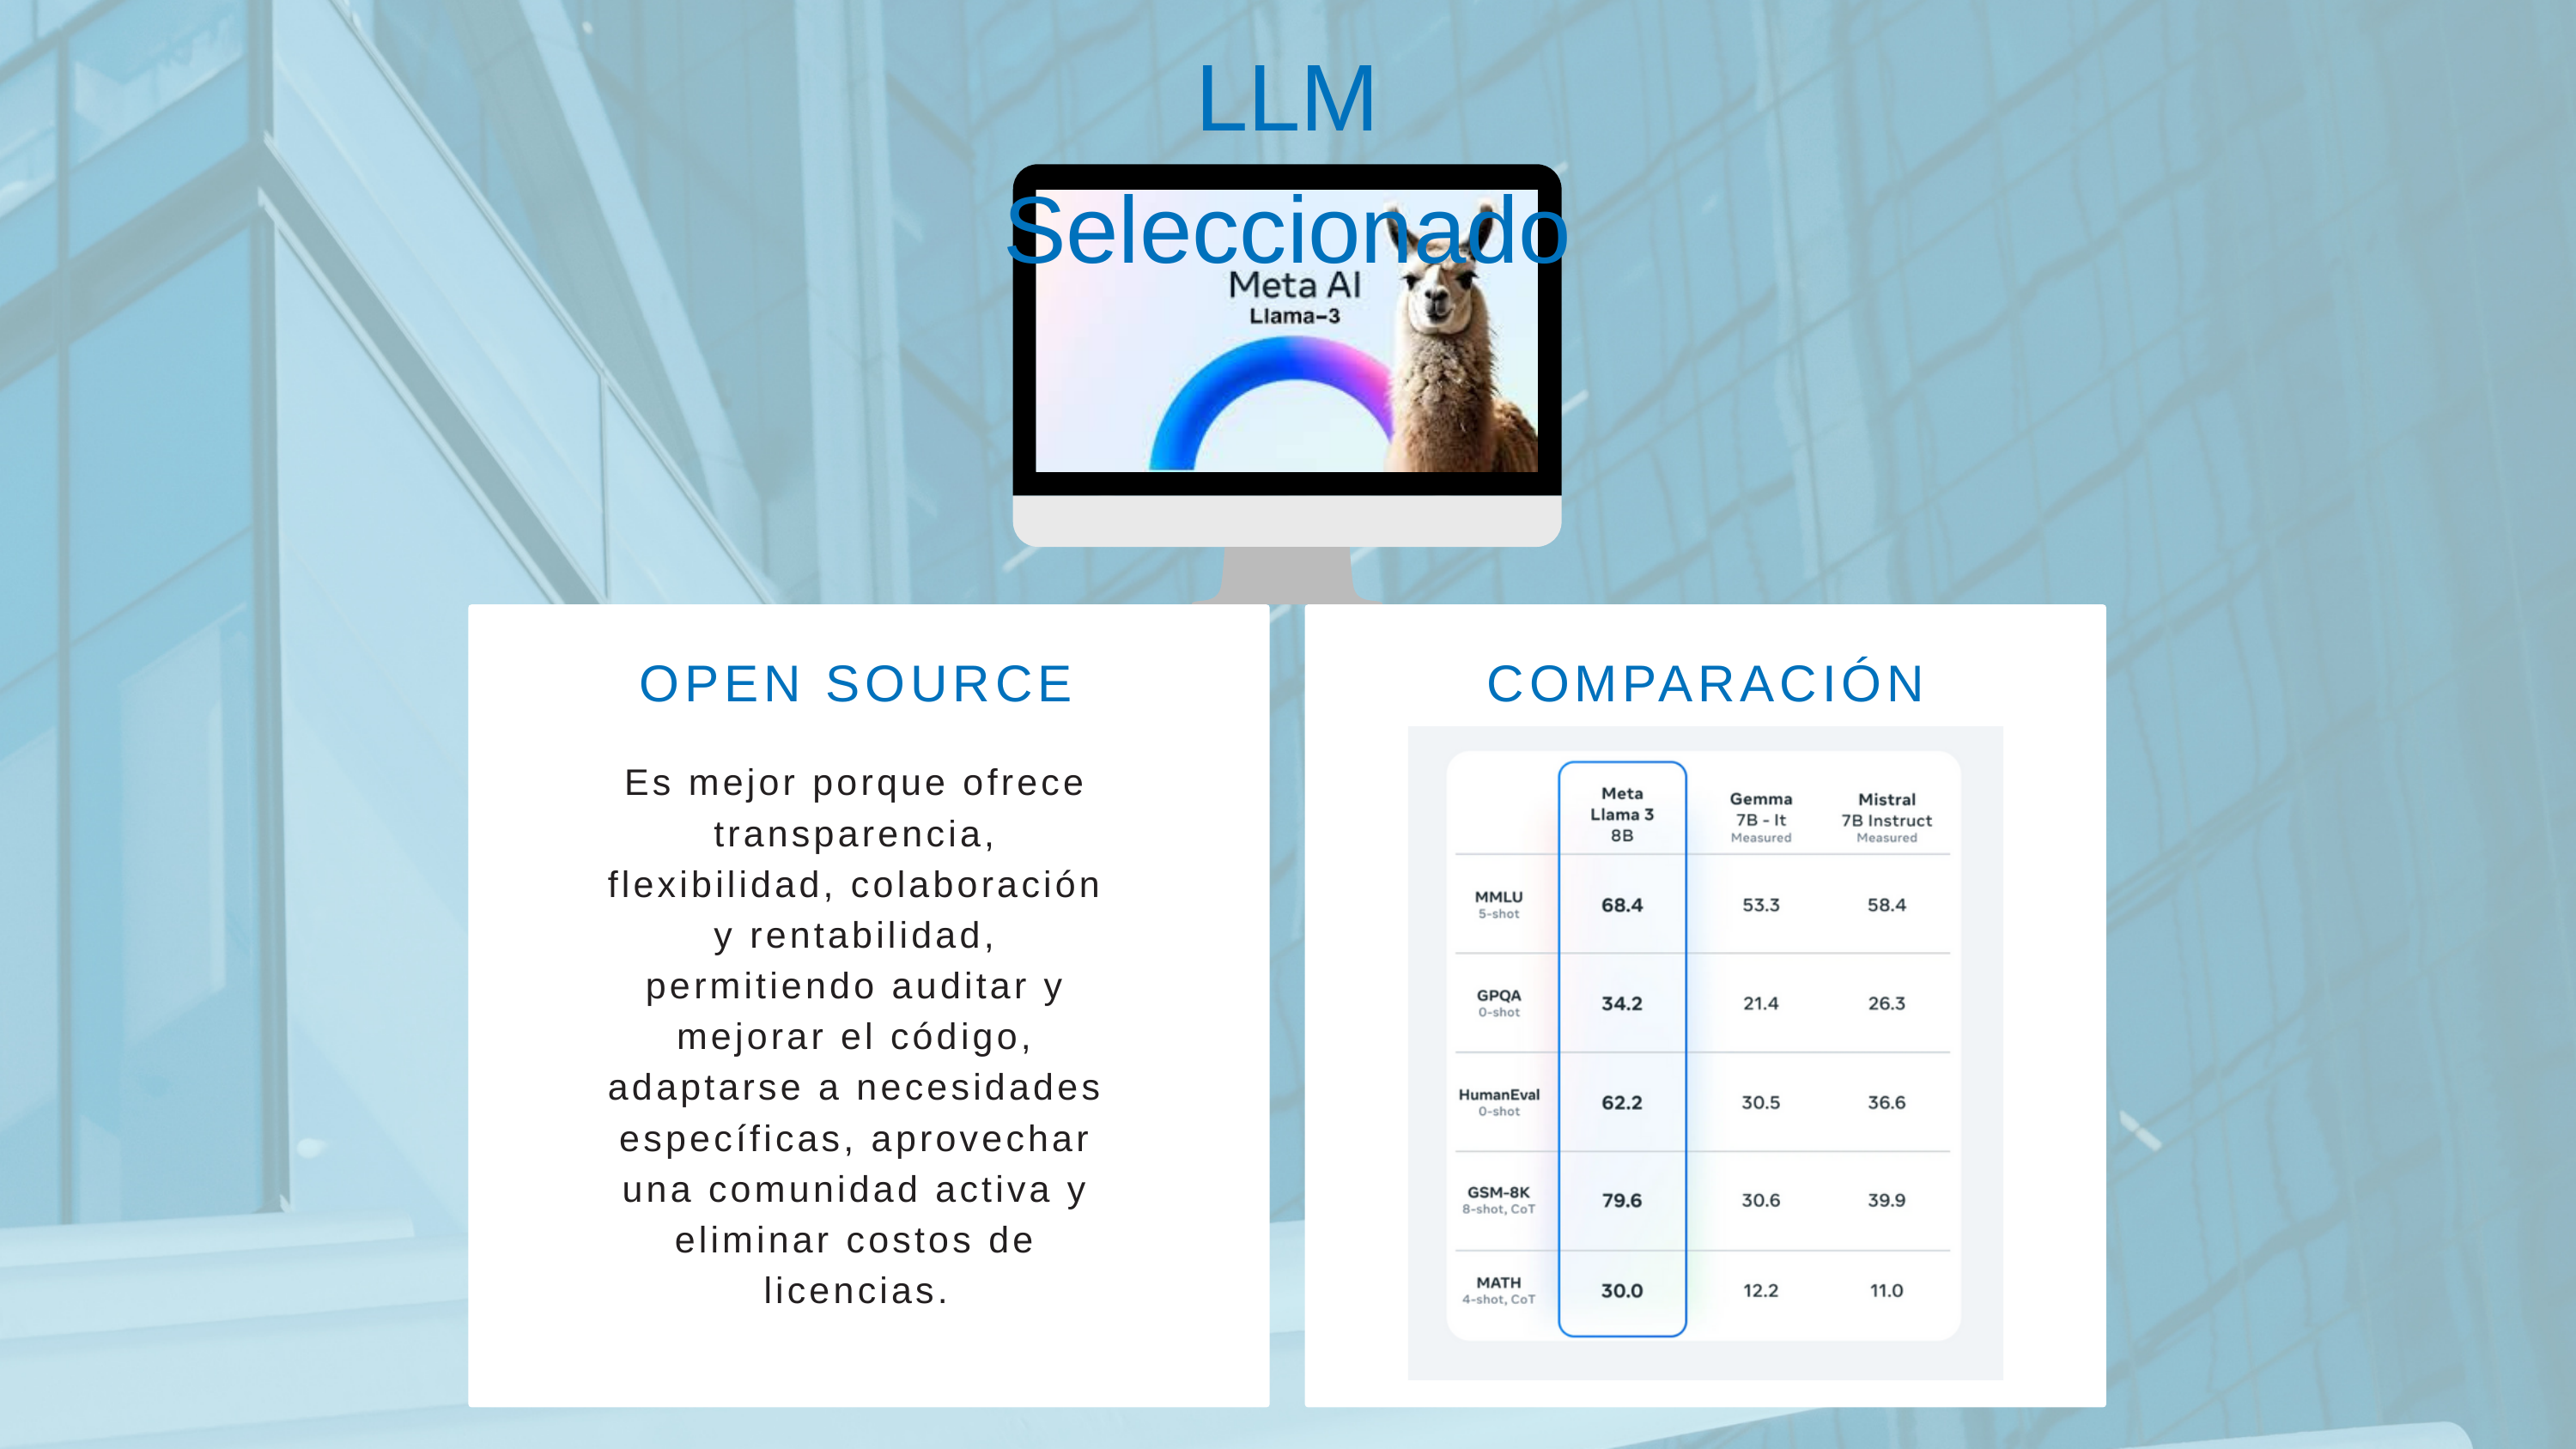

LLM Seleccionado

OPEN SOURCE
COMPARACIÓN

Es mejor porque ofrece transparencia, flexibilidad, colaboración y rentabilidad, permitiendo auditar y mejorar el código, adaptarse a necesidades específicas, aprovechar una comunidad activa y eliminar costos de licencias.